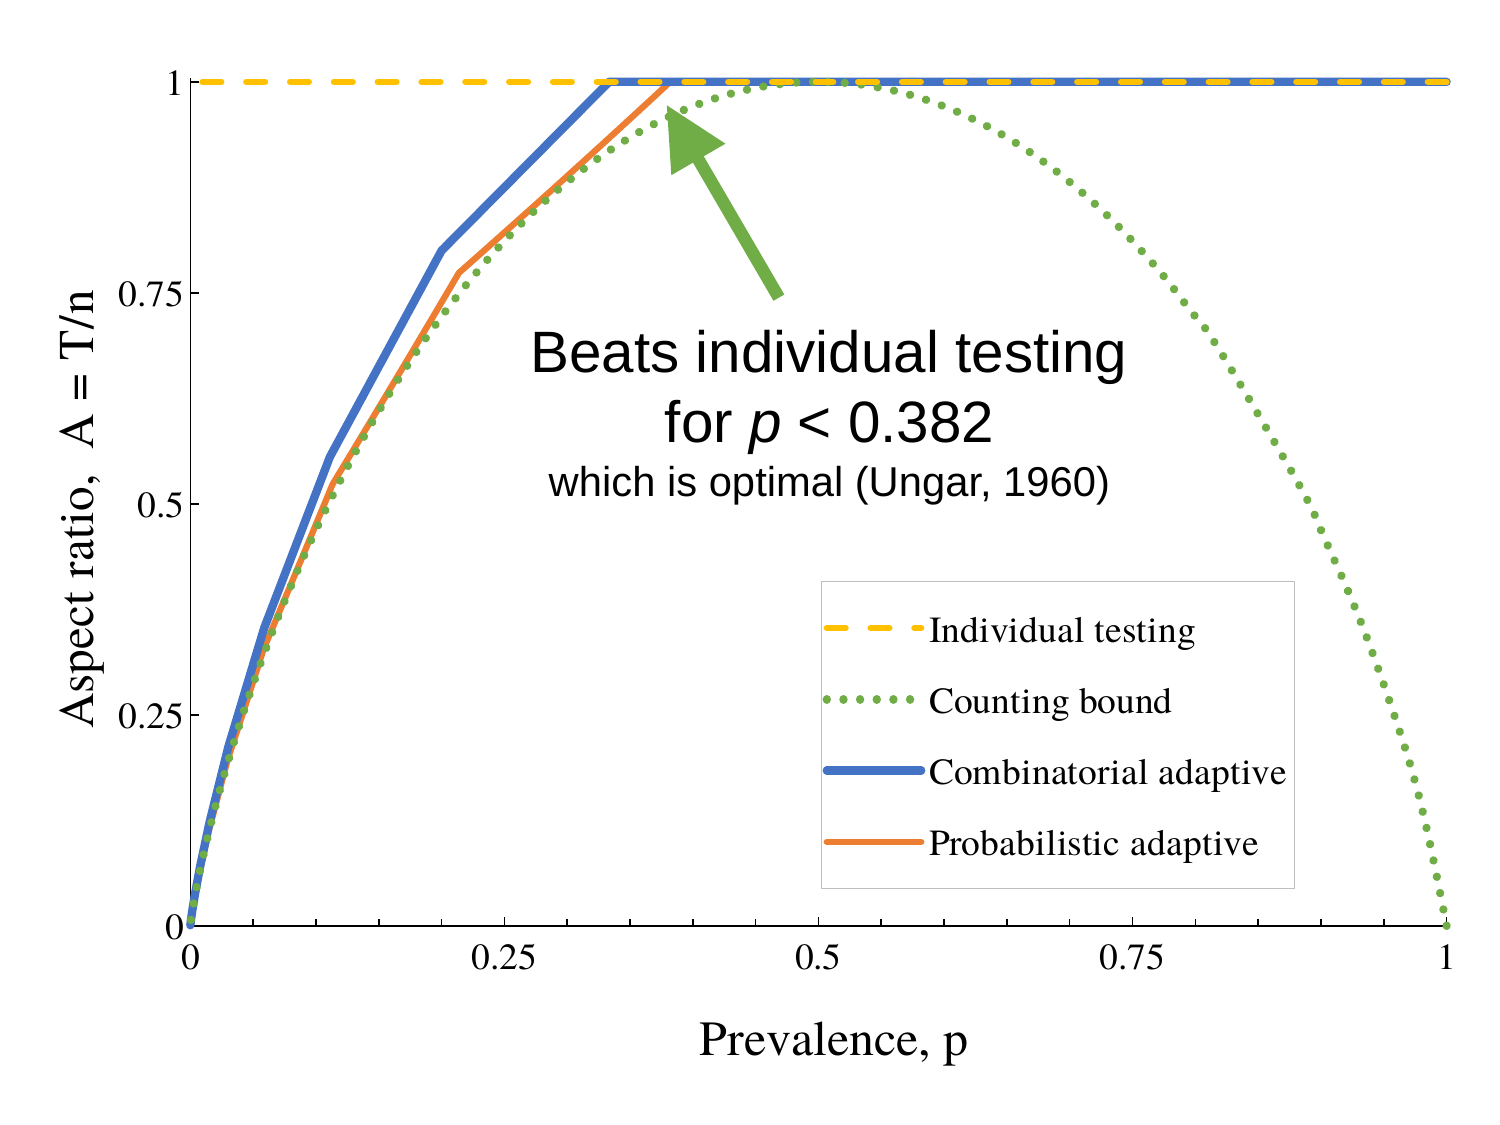

### Chart

| Category | Individual testing | Counting bound | Combinatorial adaptive |  |
|---|---|---|---|---|
Beats individual testing
for p < 0.382
which is optimal (Ungar, 1960)